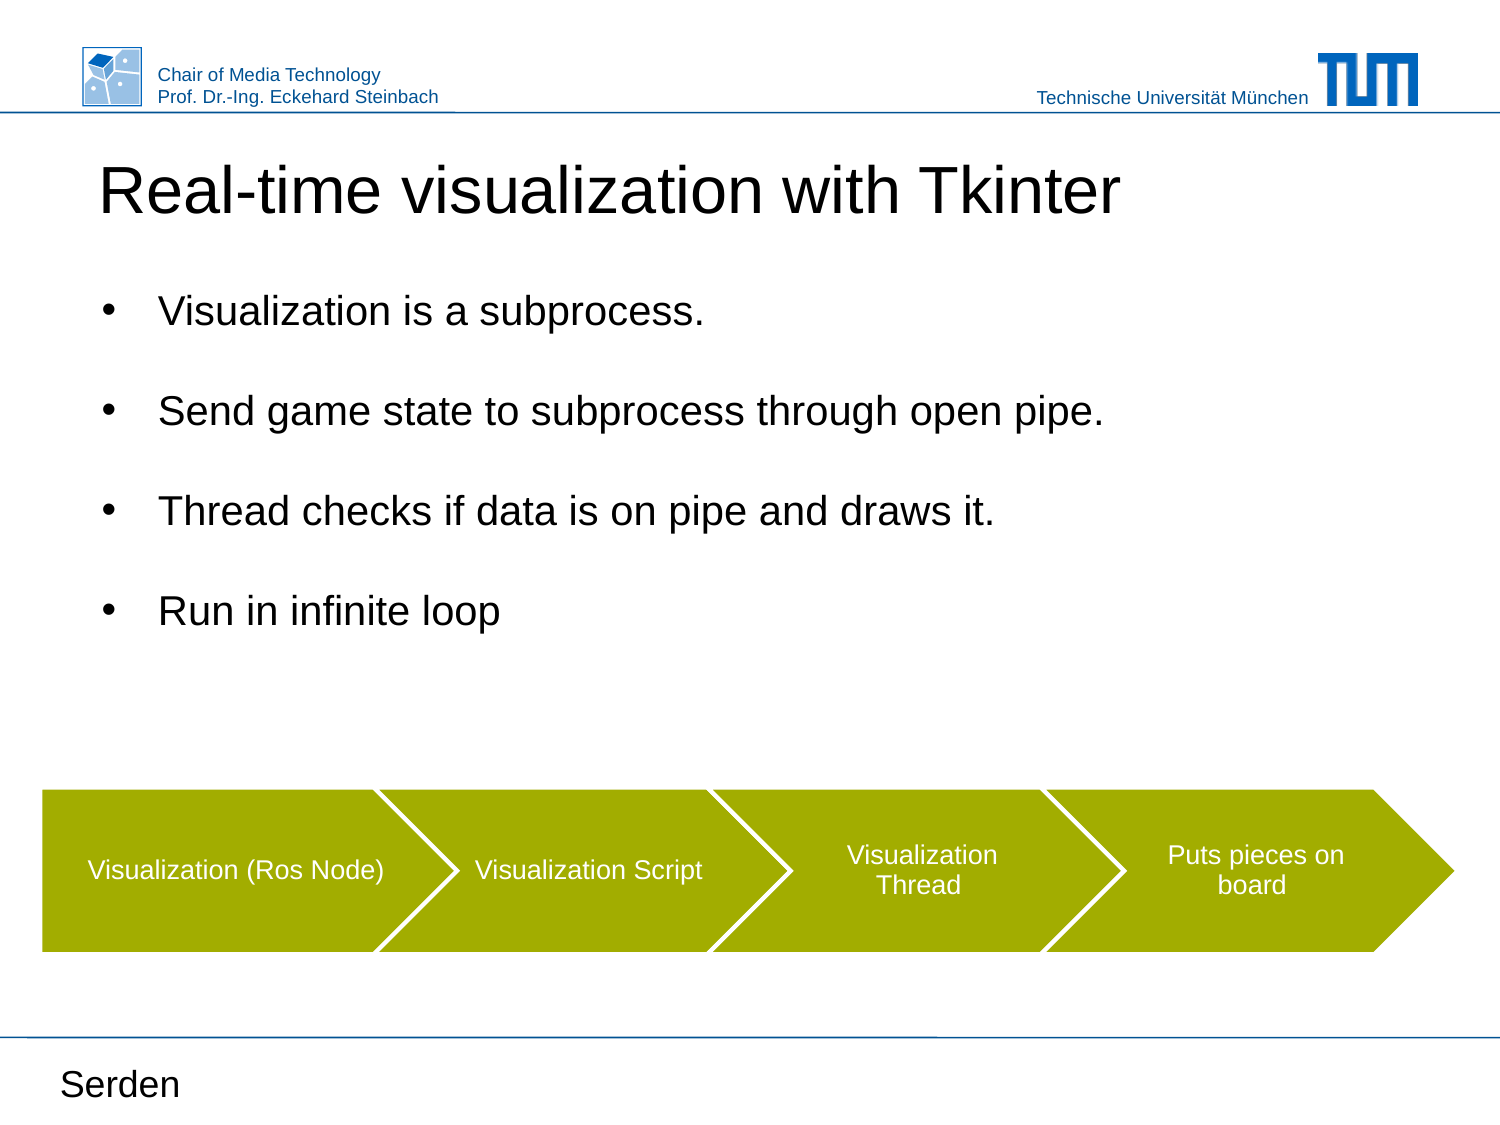

Real-time visualization with Tkinter
Visualization is a subprocess.

Send game state to subprocess through open pipe.

Thread checks if data is on pipe and draws it.

Run in infinite loop
 Visualization (Ros Node)
 Visualization Script
 Visualization Thread
 Puts pieces on board
Serden